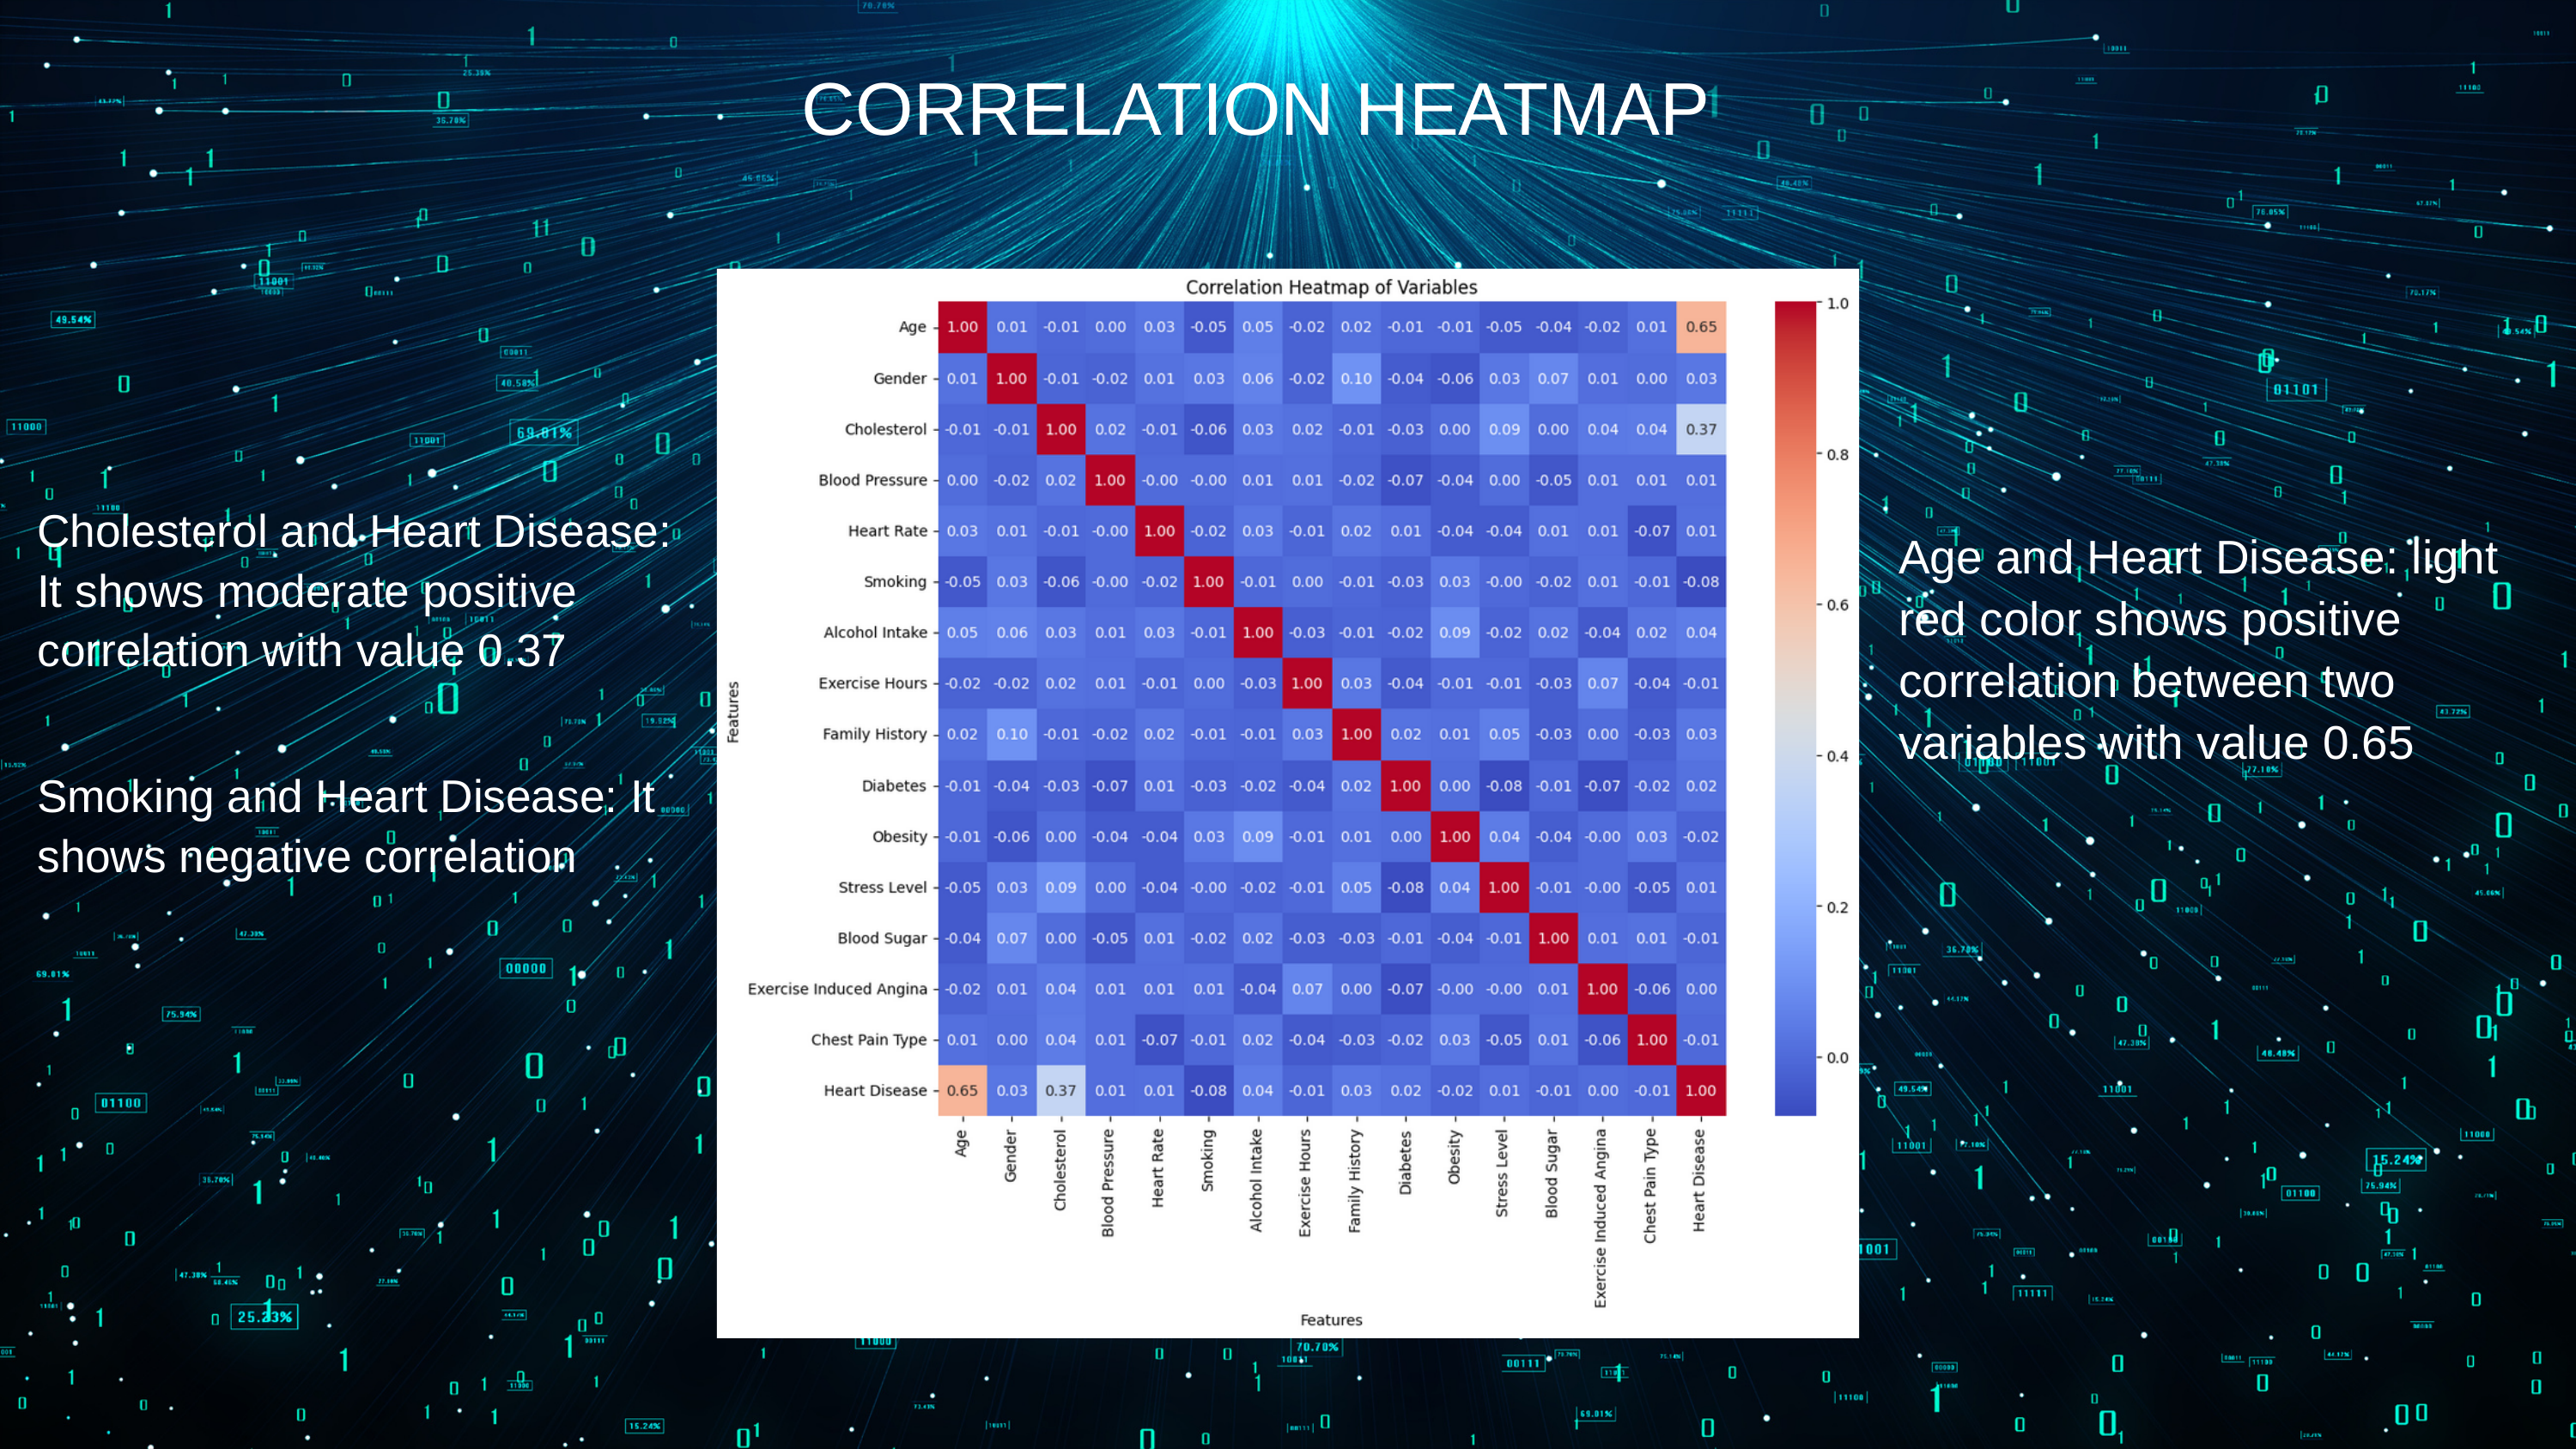

CORRELATION HEATMAP

Cholesterol and Heart Disease: It shows moderate positive correlation with value 0.37
Age and Heart Disease: light red color shows positive correlation between two variables with value 0.65
Smoking and Heart Disease: It shows negative correlation